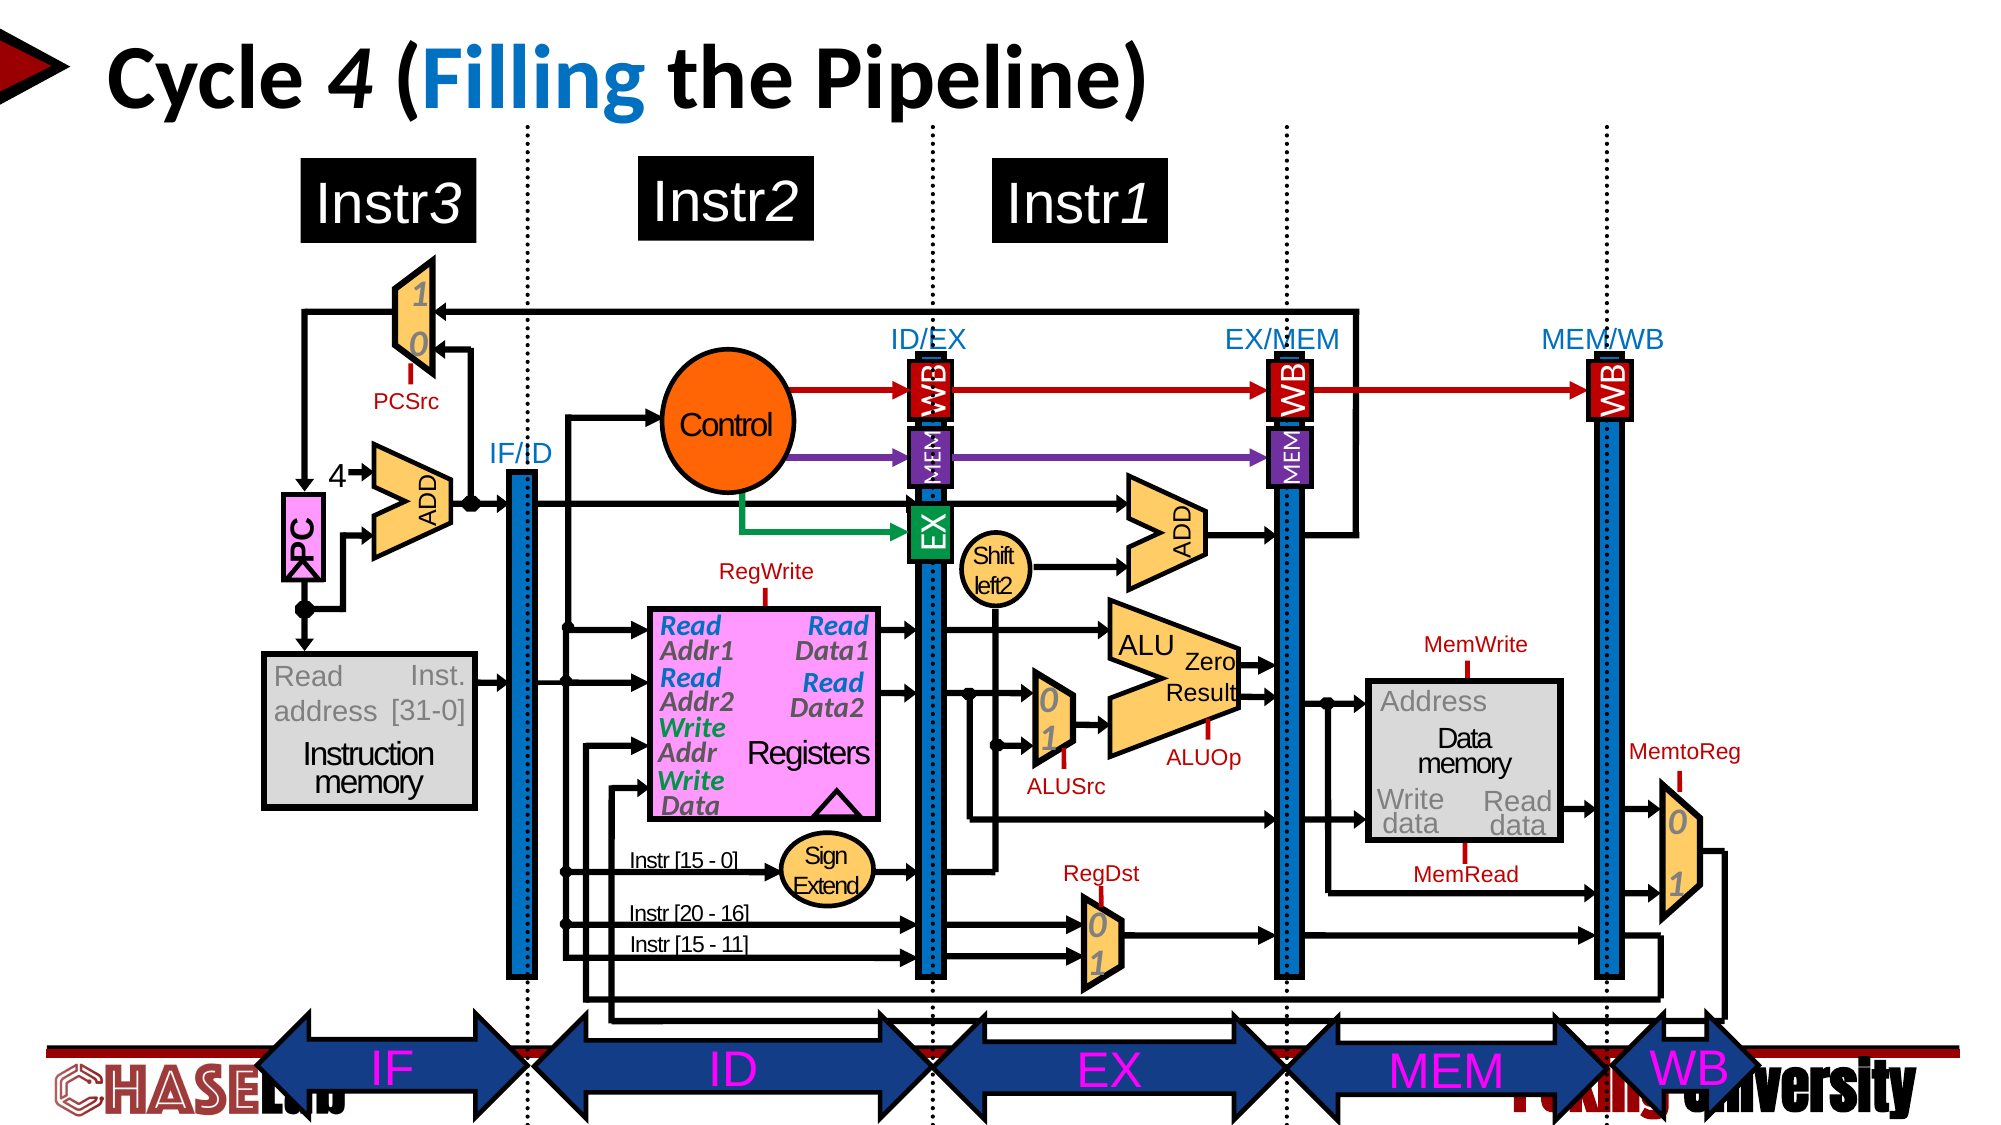

# Cycle 4 (Filling the Pipeline)

WB
MemtoReg

0

1

WB
MEM/WB

Instr2
Instr4
Instr3
Instr1
1

0

ID/EX
EX/MEM

PCSrc
WB
WB
Control

IF/ID

MEM
MEM

ADD
4

PC

ADD
EX

Shift
left2
RegWrite

Read
Data1
Read
Addr1
Read
Addr2
Write Addr
Write Data
ALU
MemWrite

Zero
Inst.
[31-0]
Read
address

Instruction
memory

0
Result
Read
Data2
Address

1

Data
memory

ALUOp
Registers

ALUSrc
Write
data
Read
data

Instr [15 - 0]
Sign
Extend

RegDst
MemRead

Instr [20 - 16]
0

Instr [15 - 11]

1

IF
ID
EX
MEM